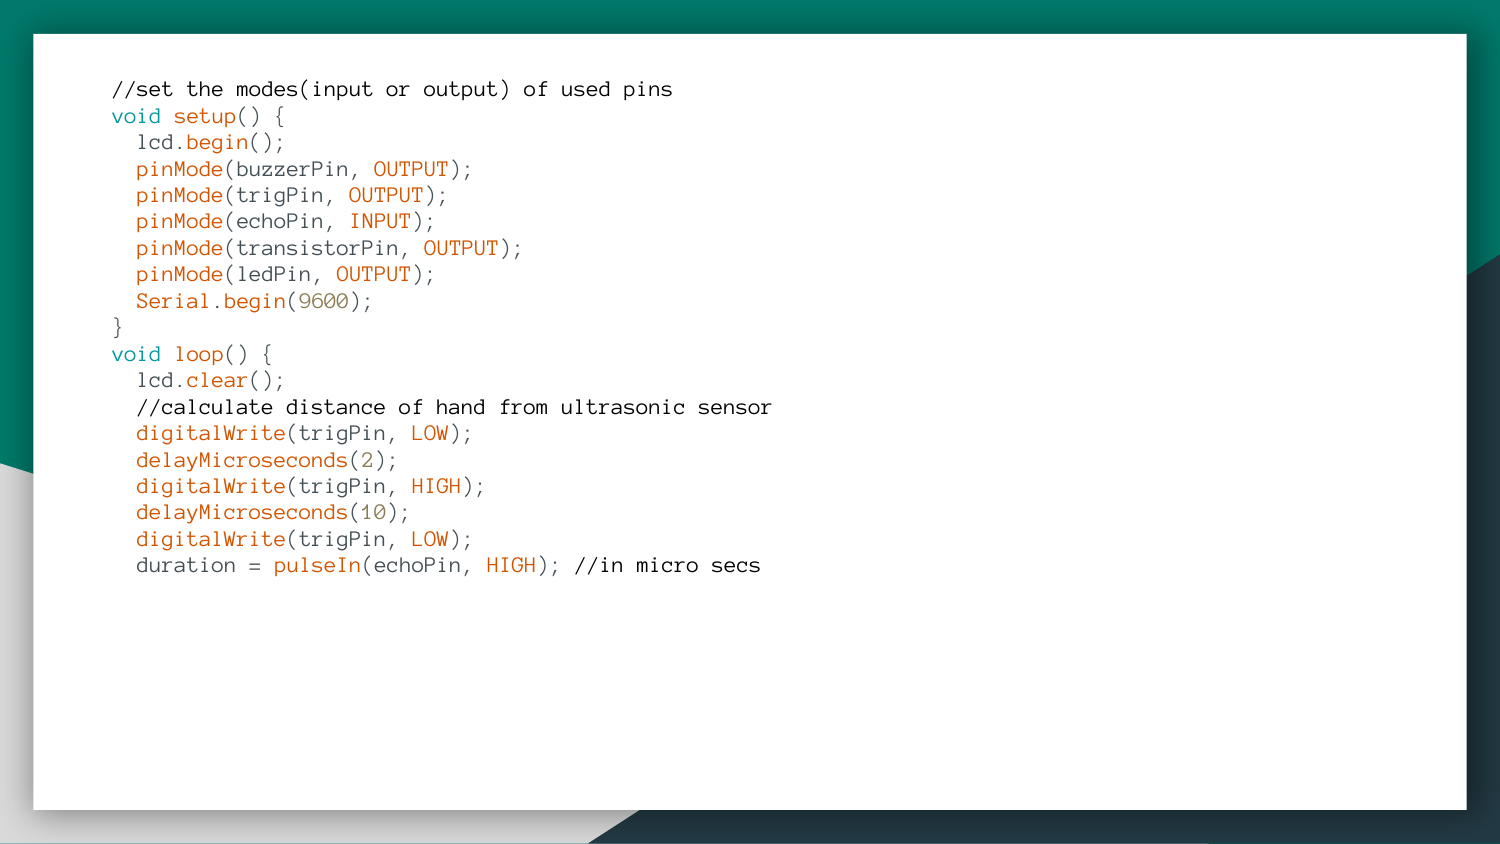

| //set the modes(input or output) of used pins void setup() { lcd.begin(); pinMode(buzzerPin, OUTPUT); pinMode(trigPin, OUTPUT); pinMode(echoPin, INPUT); pinMode(transistorPin, OUTPUT); pinMode(ledPin, OUTPUT); Serial.begin(9600); } void loop() { lcd.clear(); //calculate distance of hand from ultrasonic sensor digitalWrite(trigPin, LOW); delayMicroseconds(2); digitalWrite(trigPin, HIGH); delayMicroseconds(10); digitalWrite(trigPin, LOW); duration = pulseIn(echoPin, HIGH); //in micro secs |
| --- |
|  |